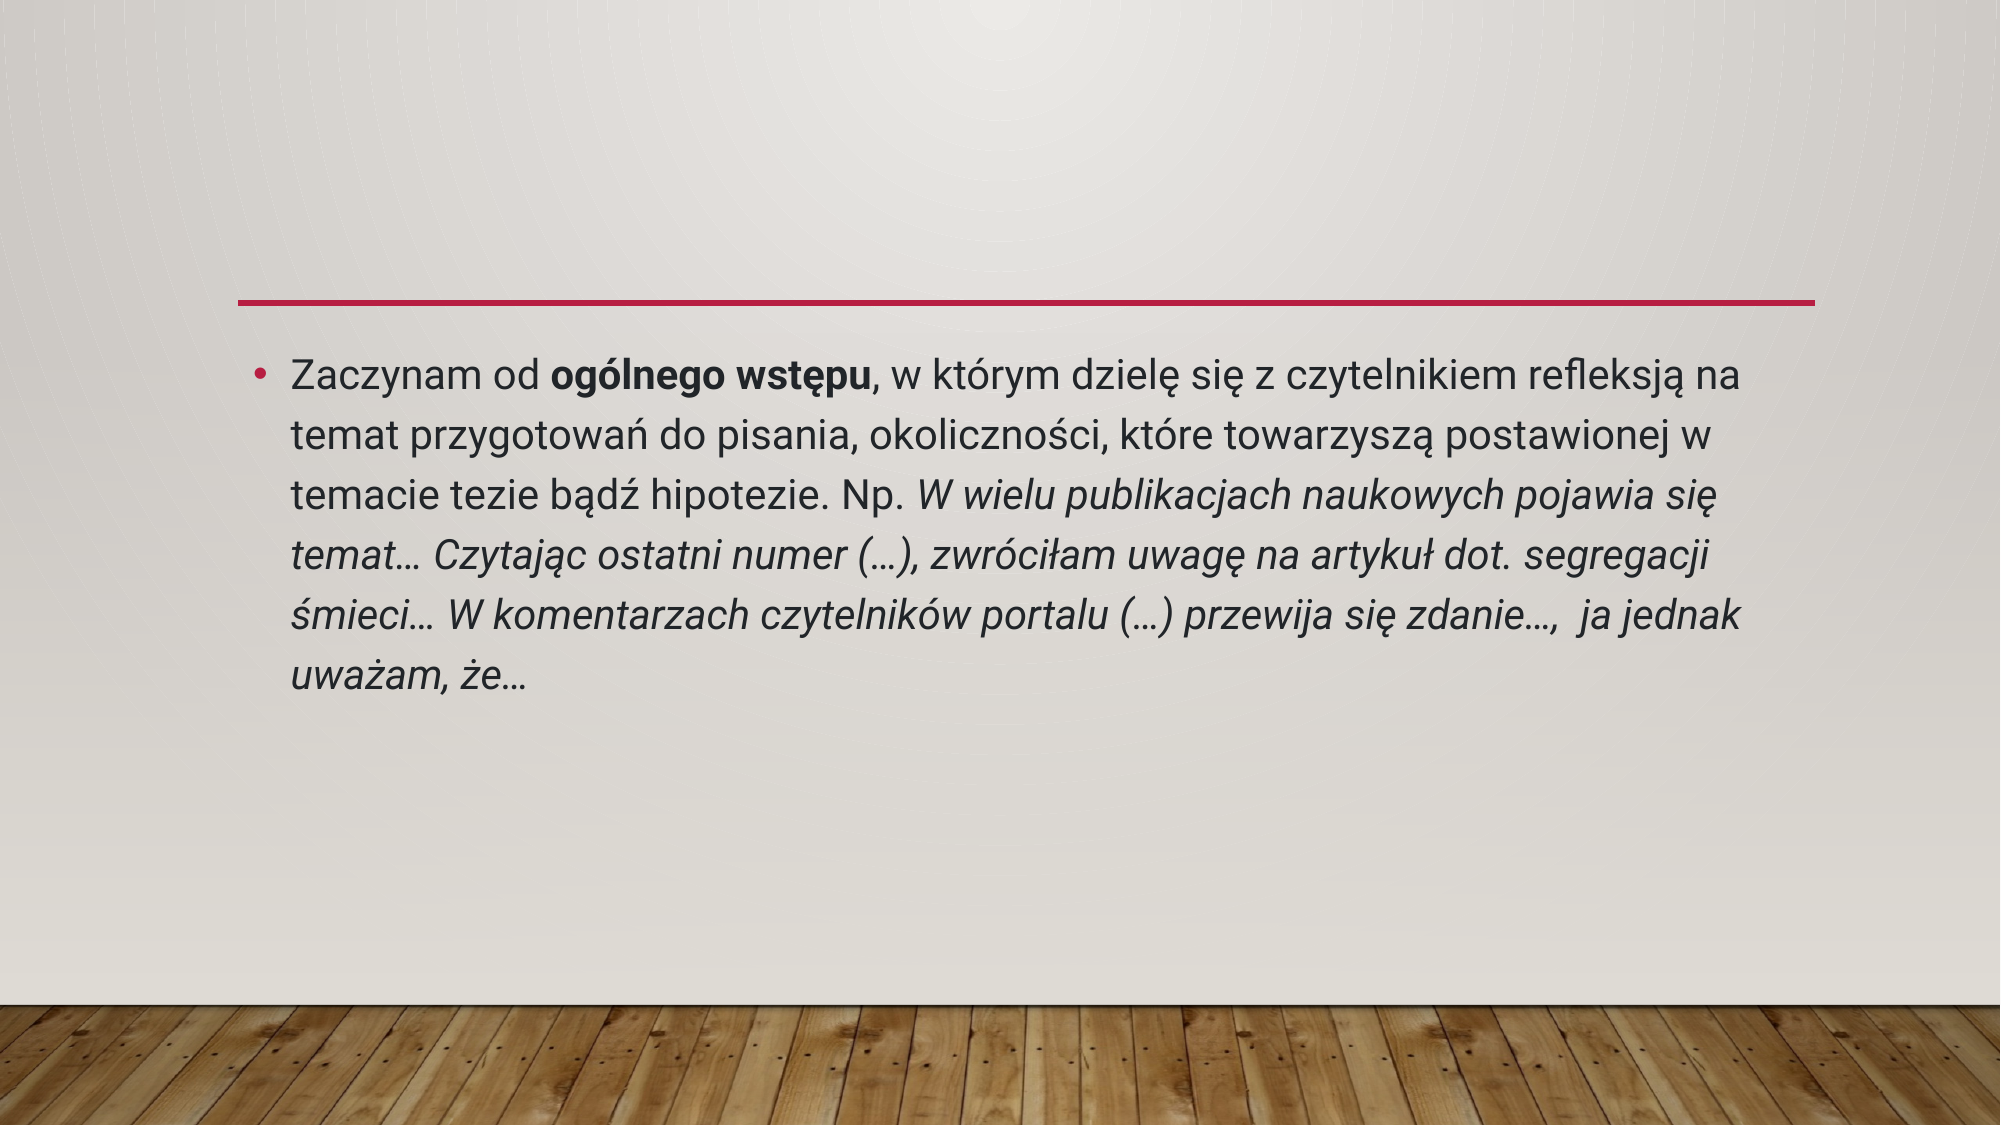

Zaczynam od ogólnego wstępu, w którym dzielę się z czytelnikiem refleksją na temat przygotowań do pisania, okoliczności, które towarzyszą postawionej w temacie tezie bądź hipotezie. Np. W wielu publikacjach naukowych pojawia się temat… Czytając ostatni numer (…), zwróciłam uwagę na artykuł dot. segregacji śmieci… W komentarzach czytelników portalu (…) przewija się zdanie…,  ja jednak uważam, że…